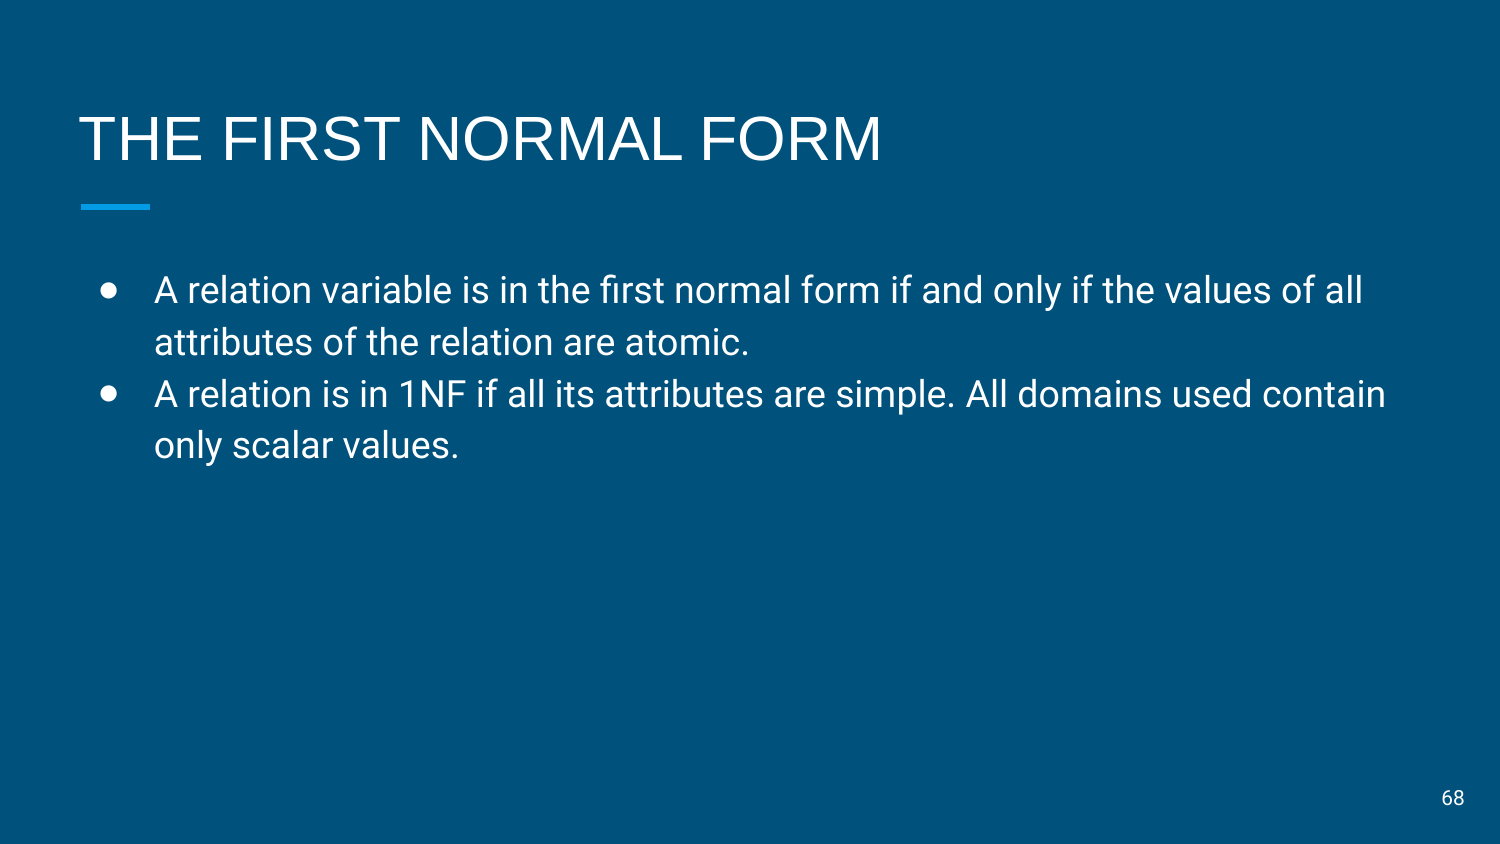

# THE FIRST NORMAL FORM
A relation variable is in the first normal form if and only if the values of all attributes of the relation are atomic.
A relation is in 1NF if all its attributes are simple. All domains used contain only scalar values.
68